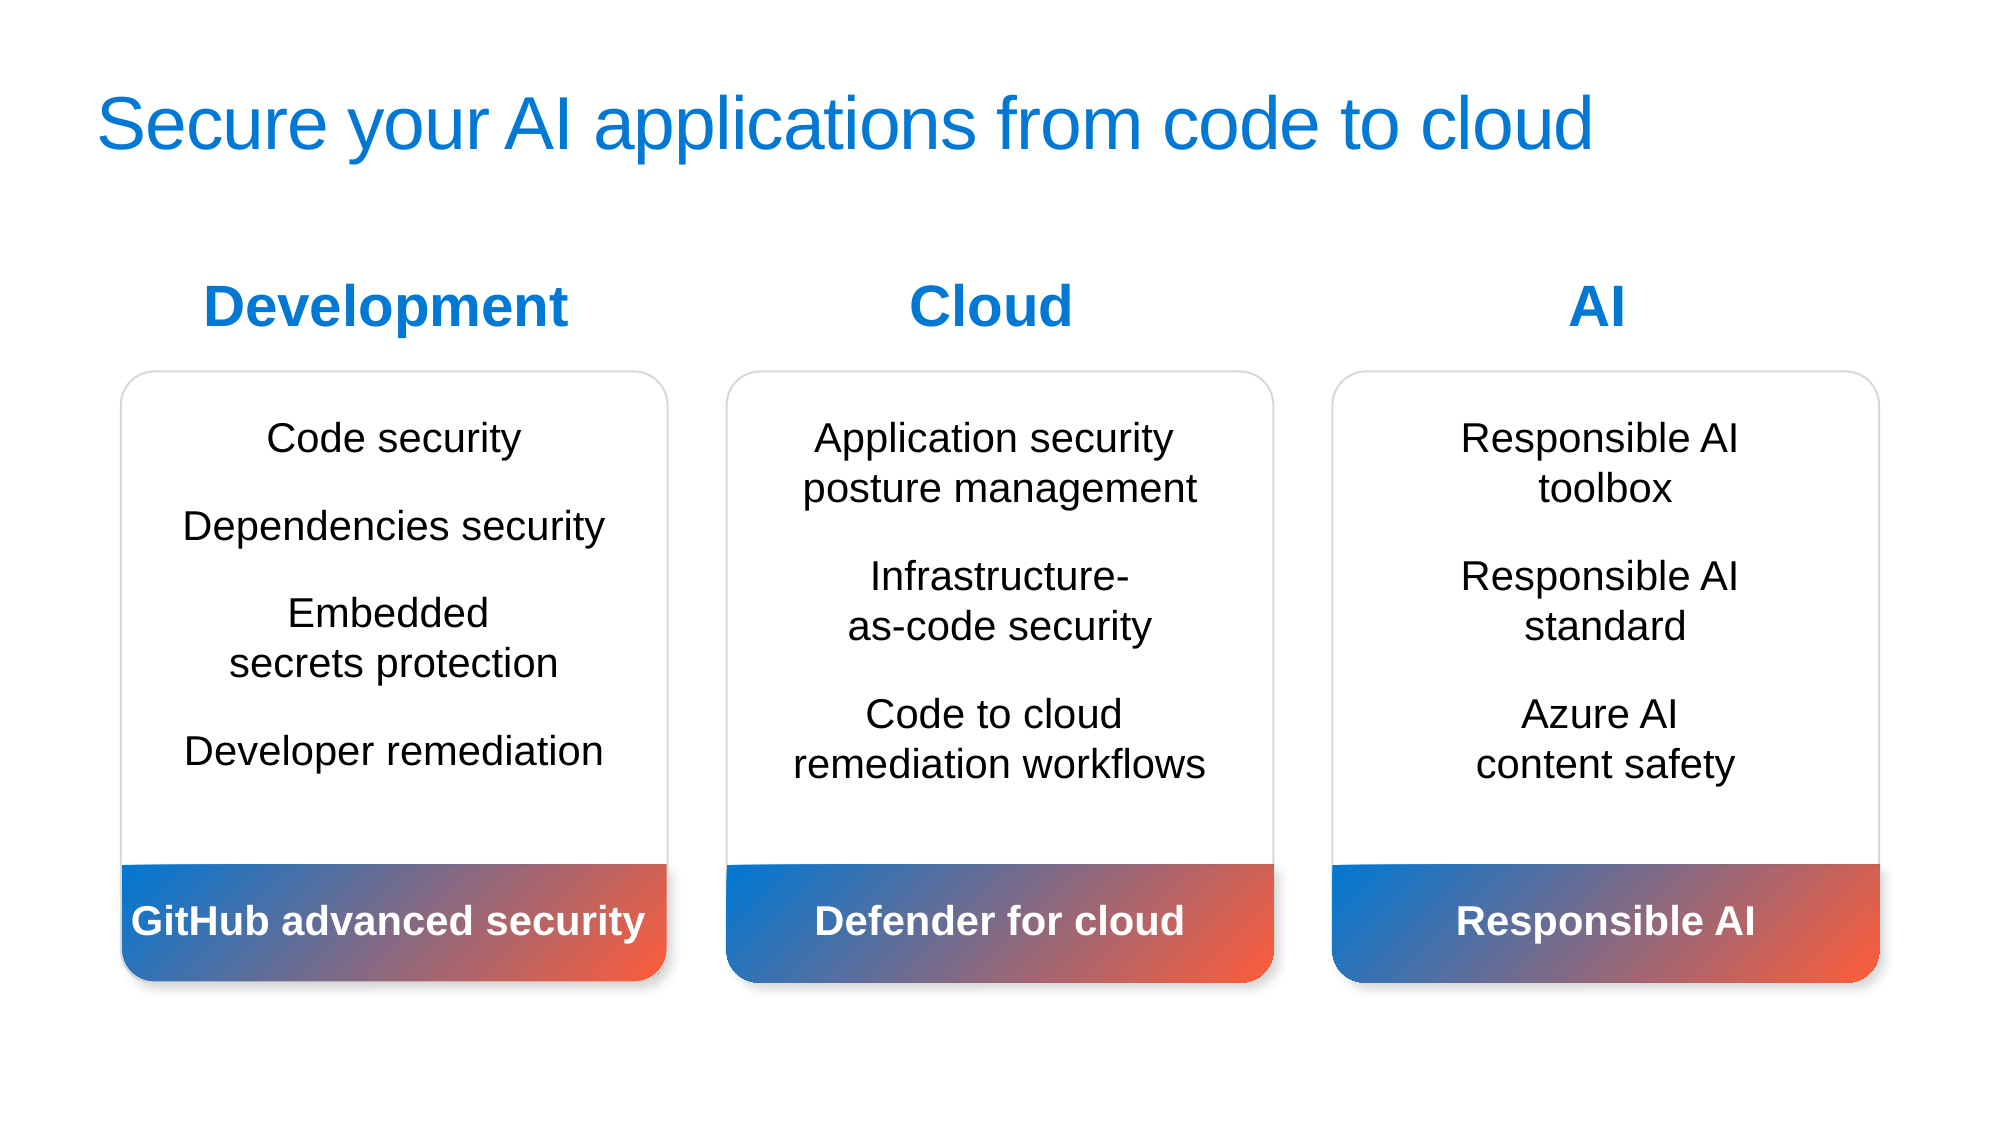

# Secure your AI applications from code to cloud
Development
Cloud
AI
Application security
posture management
Infrastructure-
as-code security
Code to cloud
remediation workflows
Responsible AI
toolbox
Responsible AI
standard
Azure AI
content safety
Code security
Dependencies security
Embedded
secrets protection
Developer remediation
GitHub advanced security
Defender for cloud
Responsible AI